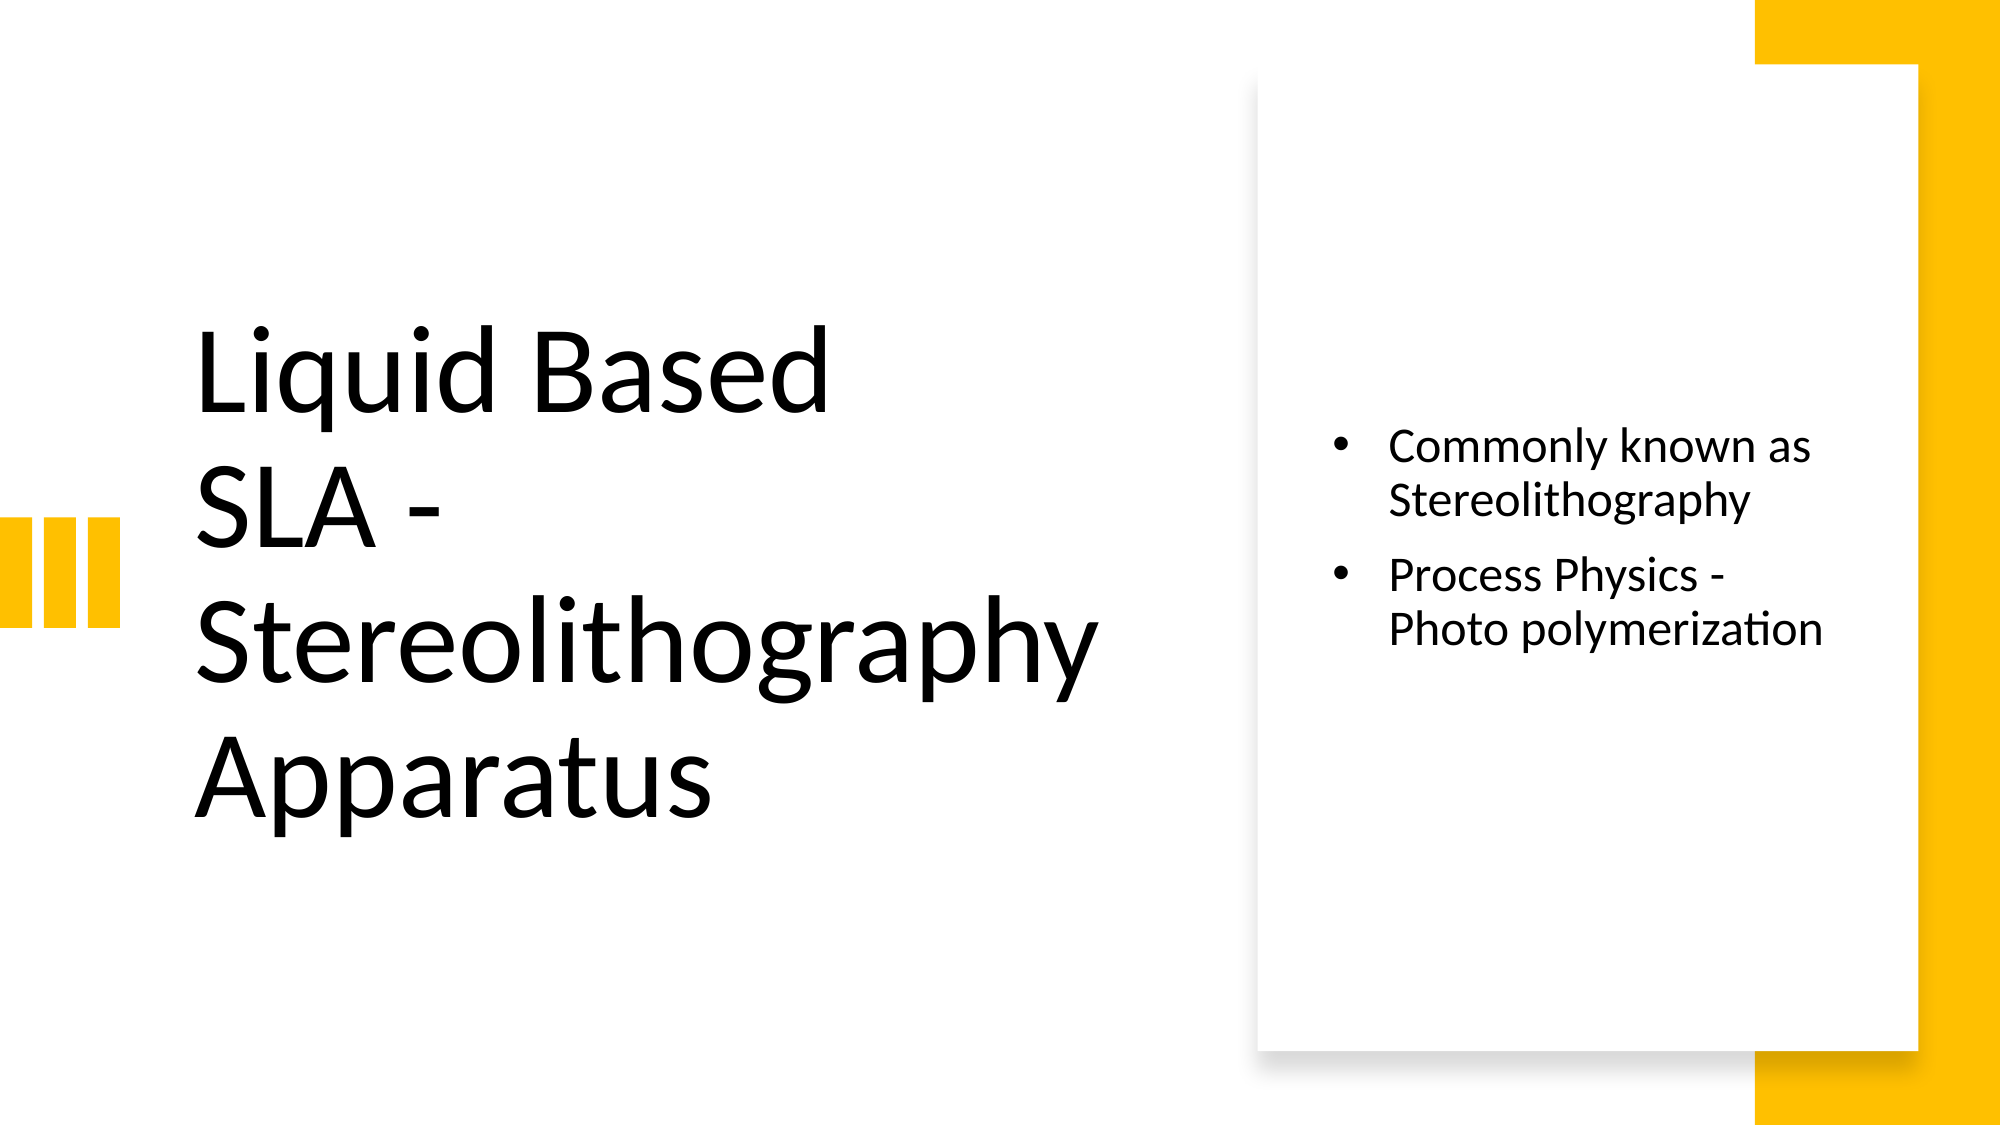

# Liquid Based SLA -Stereolithography Apparatus
Commonly known as Stereolithography
Process Physics -  Photo polymerization